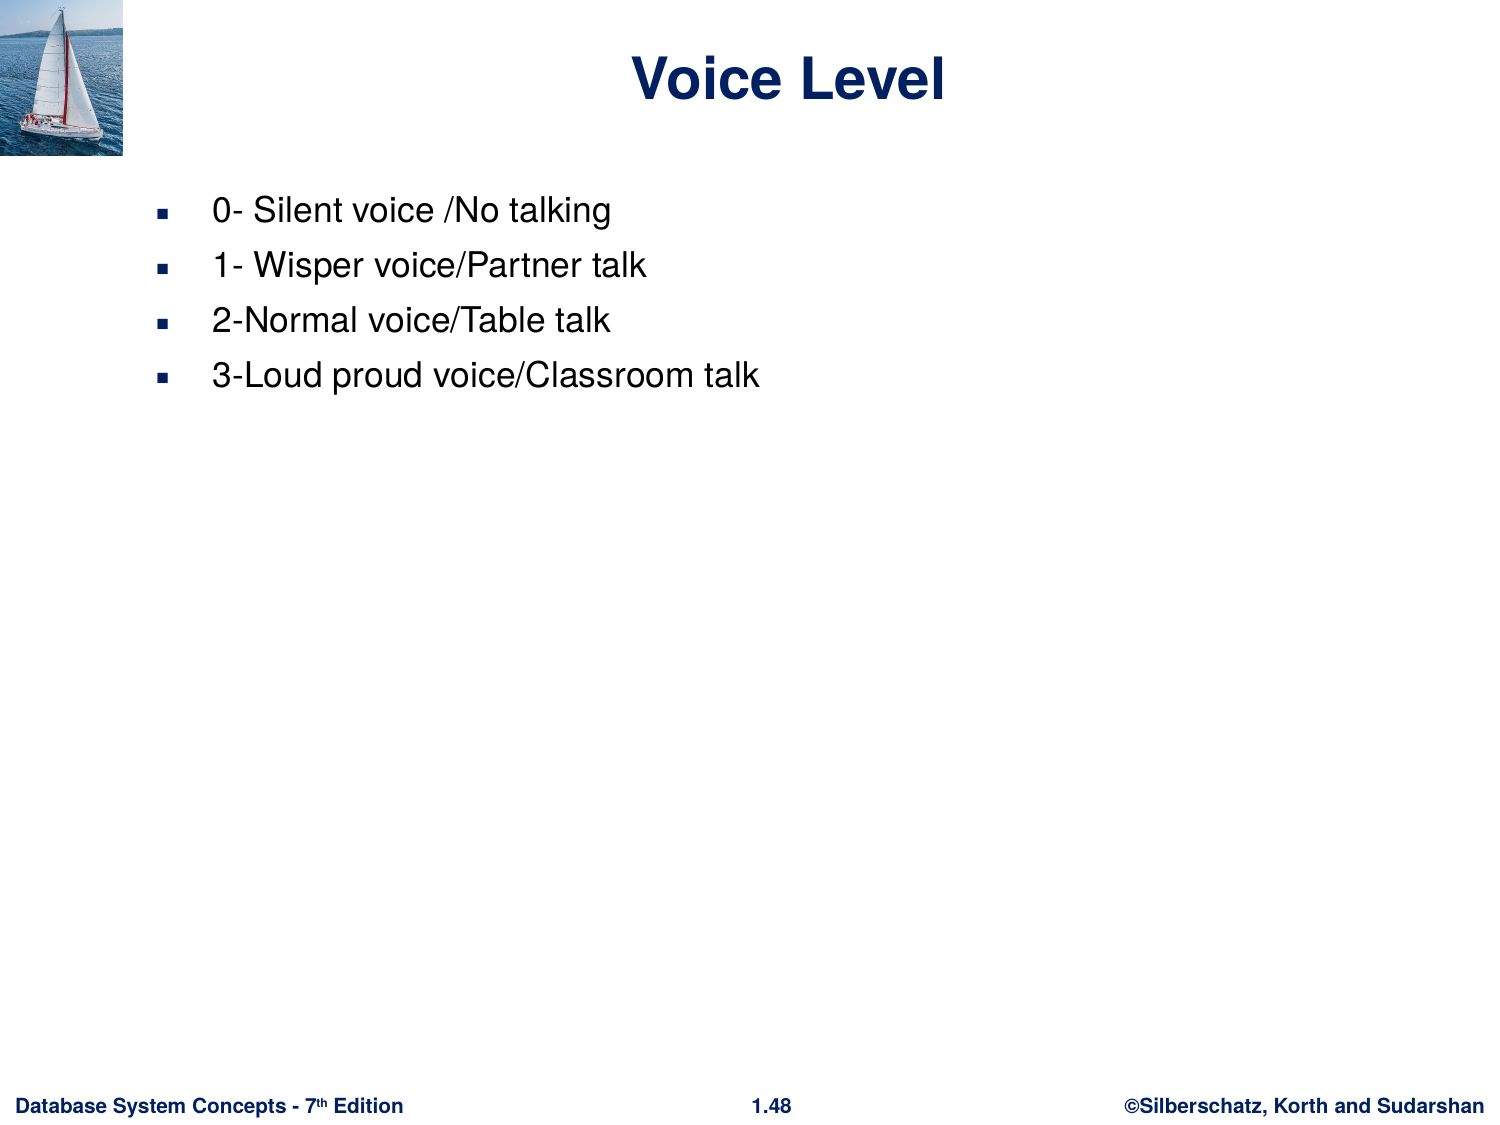

# Voice Level
0- Silent voice /No talking
1- Wisper voice/Partner talk
2-Normal voice/Table talk
3-Loud proud voice/Classroom talk